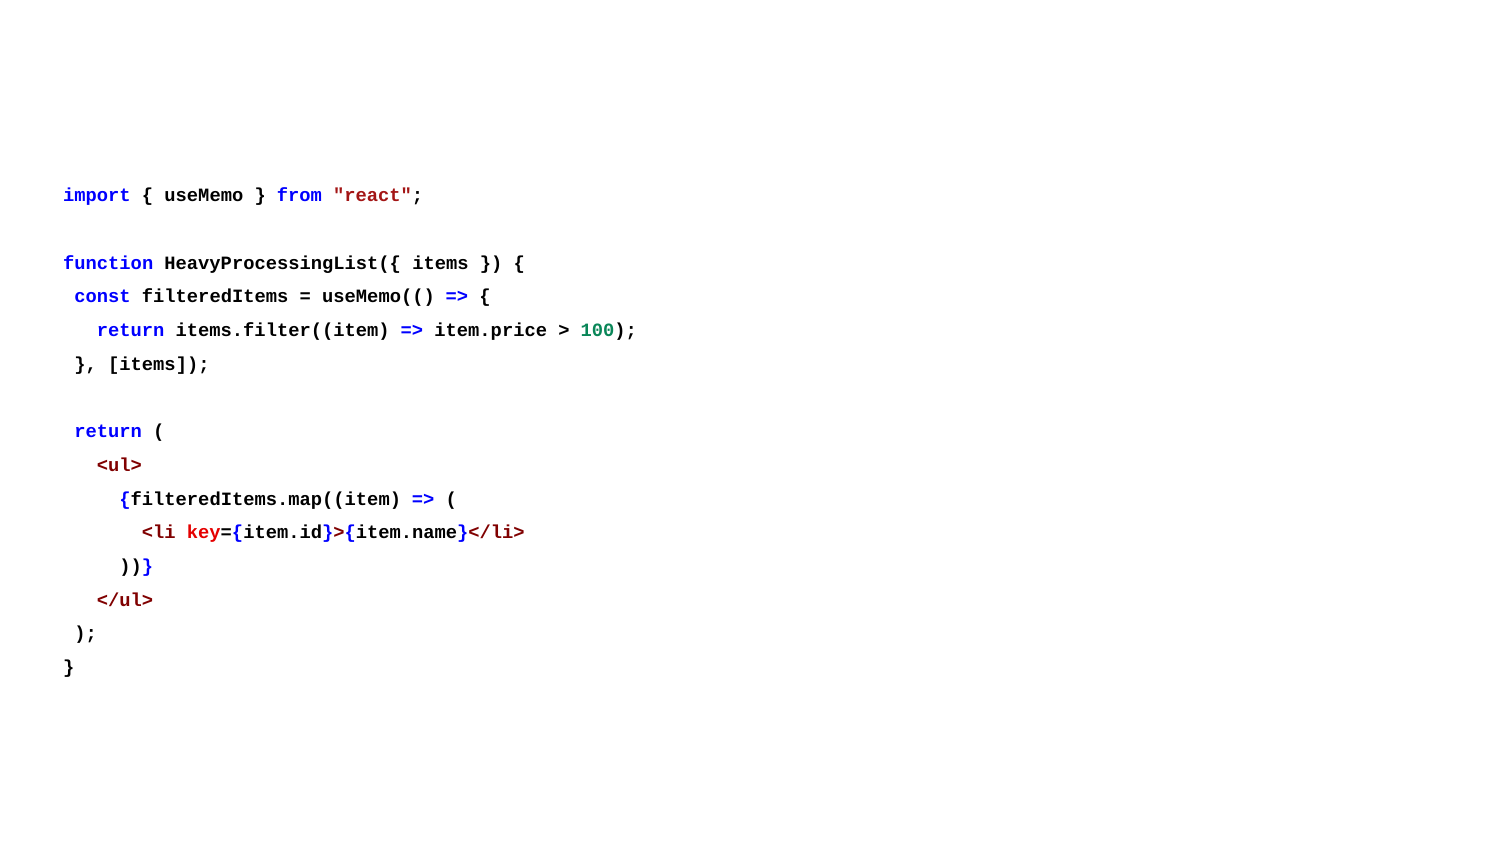

import { useMemo } from "react";

function HeavyProcessingList({ items }) {
 const filteredItems = useMemo(() => {
   return items.filter((item) => item.price > 100);
 }, [items]);

 return (
   <ul>
     {filteredItems.map((item) => (
       <li key={item.id}>{item.name}</li>
     ))}
   </ul>
 );
}